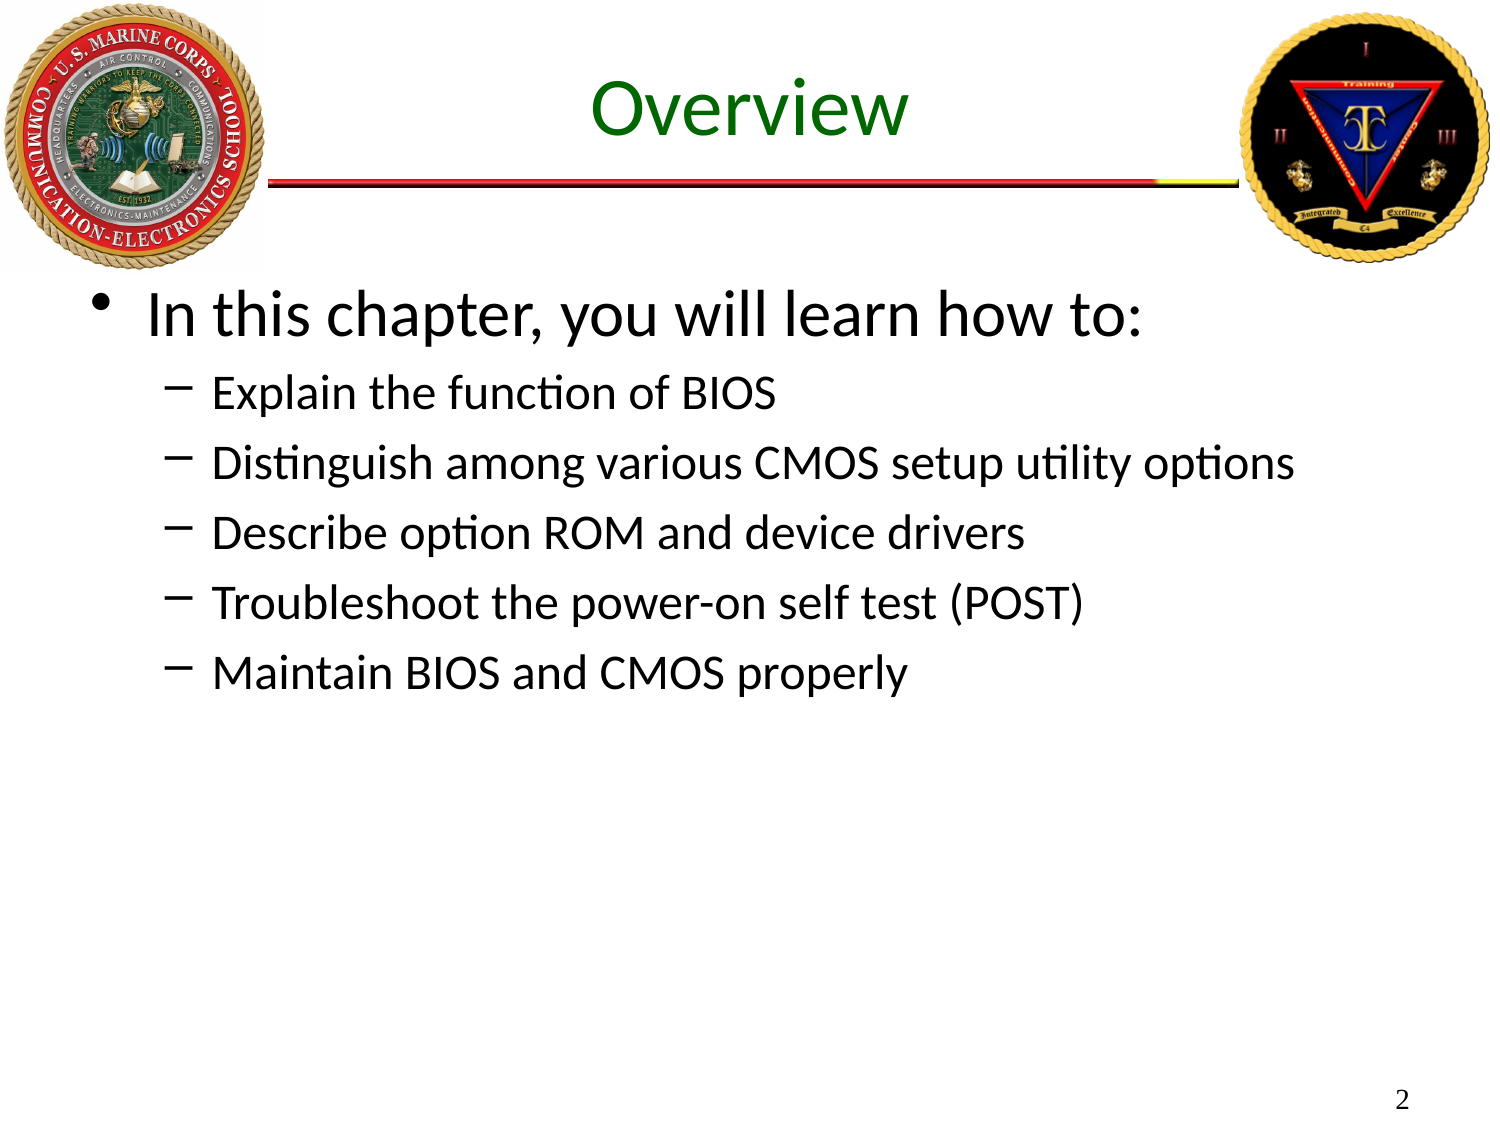

# Overview
In this chapter, you will learn how to:
Explain the function of BIOS
Distinguish among various CMOS setup utility options
Describe option ROM and device drivers
Troubleshoot the power-on self test (POST)
Maintain BIOS and CMOS properly